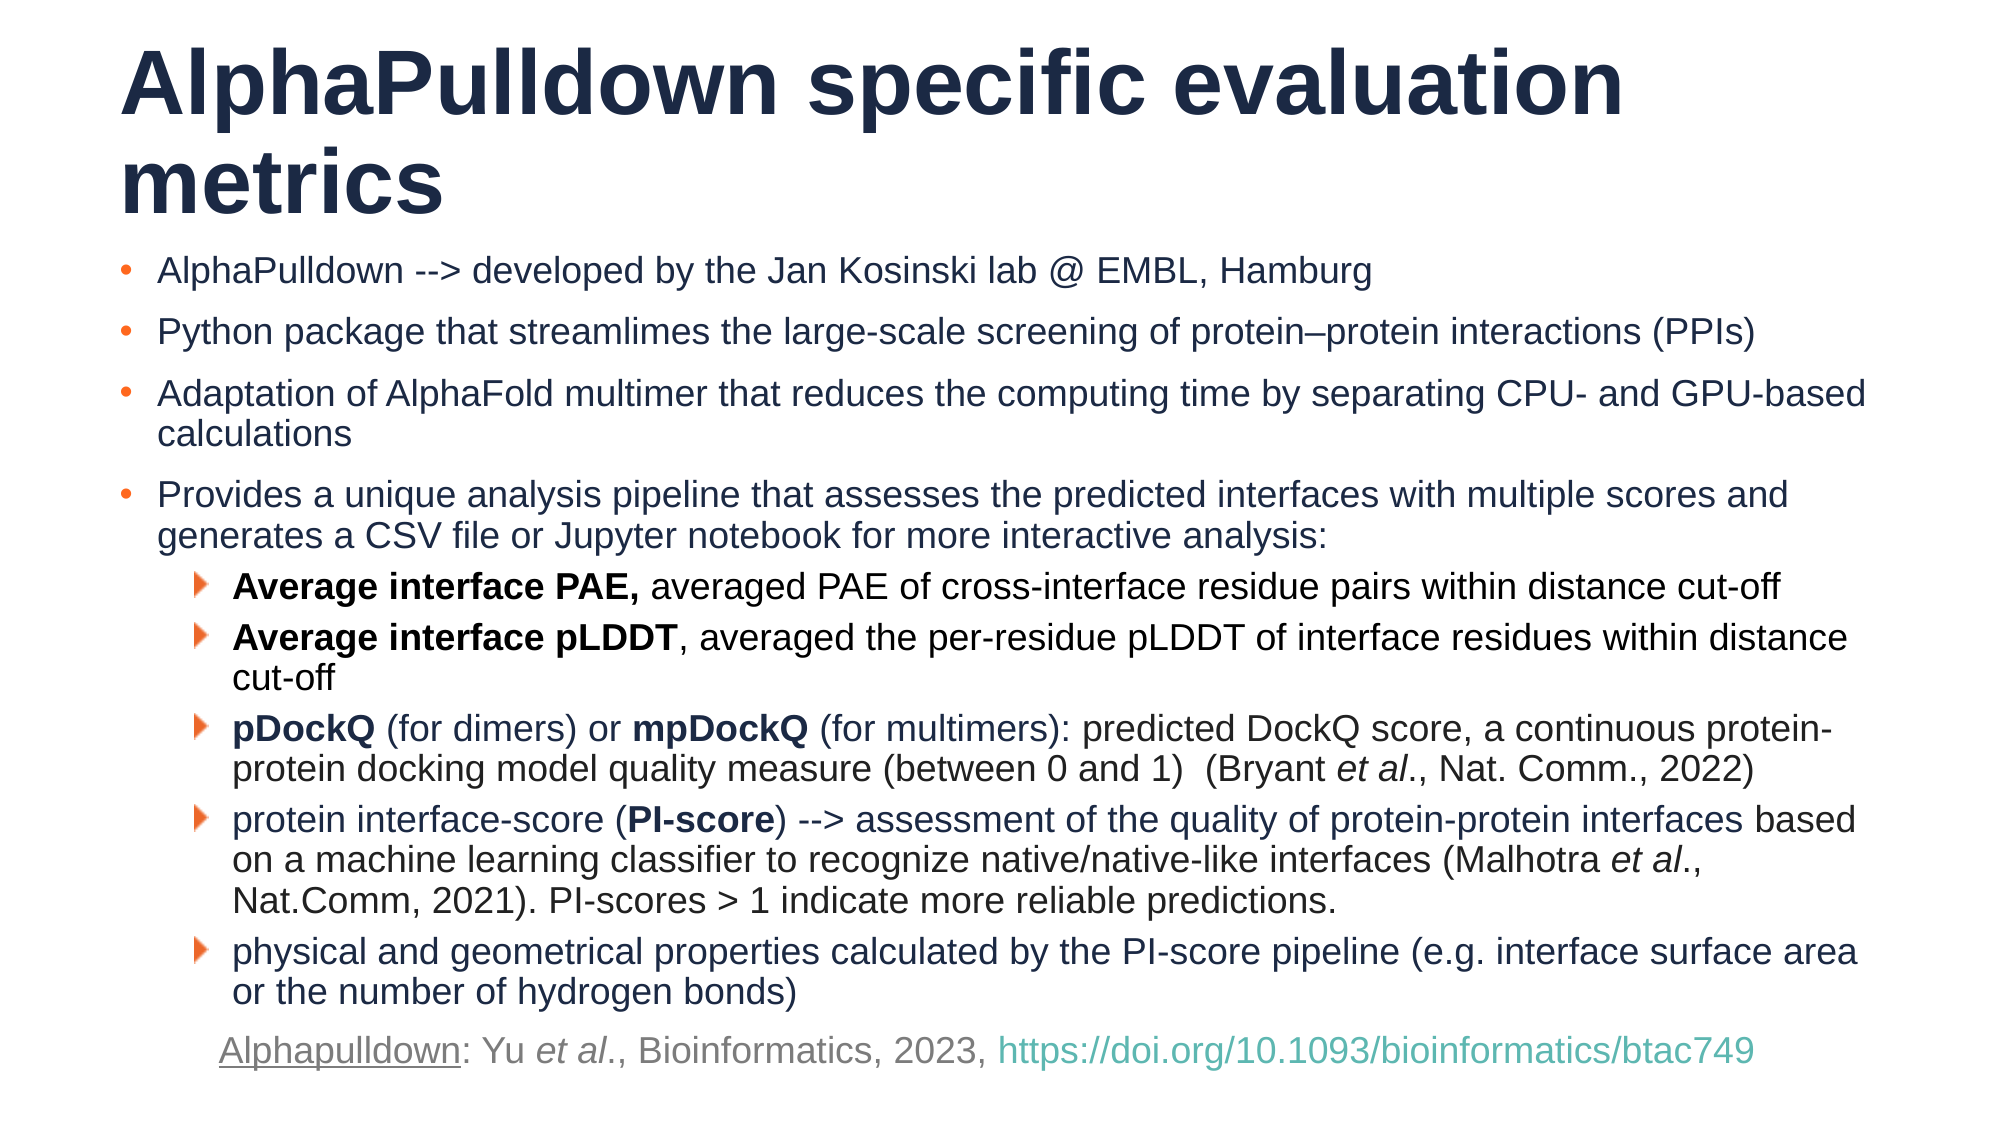

# AlphaPulldown specific evaluation metrics
AlphaPulldown --> developed by the Jan Kosinski lab @ EMBL, Hamburg
Python package that streamlimes the large-scale screening of protein–protein interactions (PPIs)
Adaptation of AlphaFold multimer that reduces the computing time by separating CPU- and GPU-based calculations
Provides a unique analysis pipeline that assesses the predicted interfaces with multiple scores and generates a CSV file or Jupyter notebook for more interactive analysis:
Average interface PAE, averaged PAE of cross-interface residue pairs within distance cut-off
Average interface pLDDT, averaged the per-residue pLDDT of interface residues within distance cut-off
pDockQ (for dimers) or mpDockQ (for multimers): predicted DockQ score, a continuous protein-protein docking model quality measure (between 0 and 1)  (Bryant et al., Nat. Comm., 2022)
protein interface-score (PI-score) --> assessment of the quality of protein-protein interfaces based on a machine learning classifier to recognize native/native-like interfaces (Malhotra et al., Nat.Comm, 2021). PI-scores > 1 indicate more reliable predictions.
physical and geometrical properties calculated by the PI-score pipeline (e.g. interface surface area or the number of hydrogen bonds)
Alphapulldown: Yu et al., Bioinformatics, 2023, https://doi.org/10.1093/bioinformatics/btac749